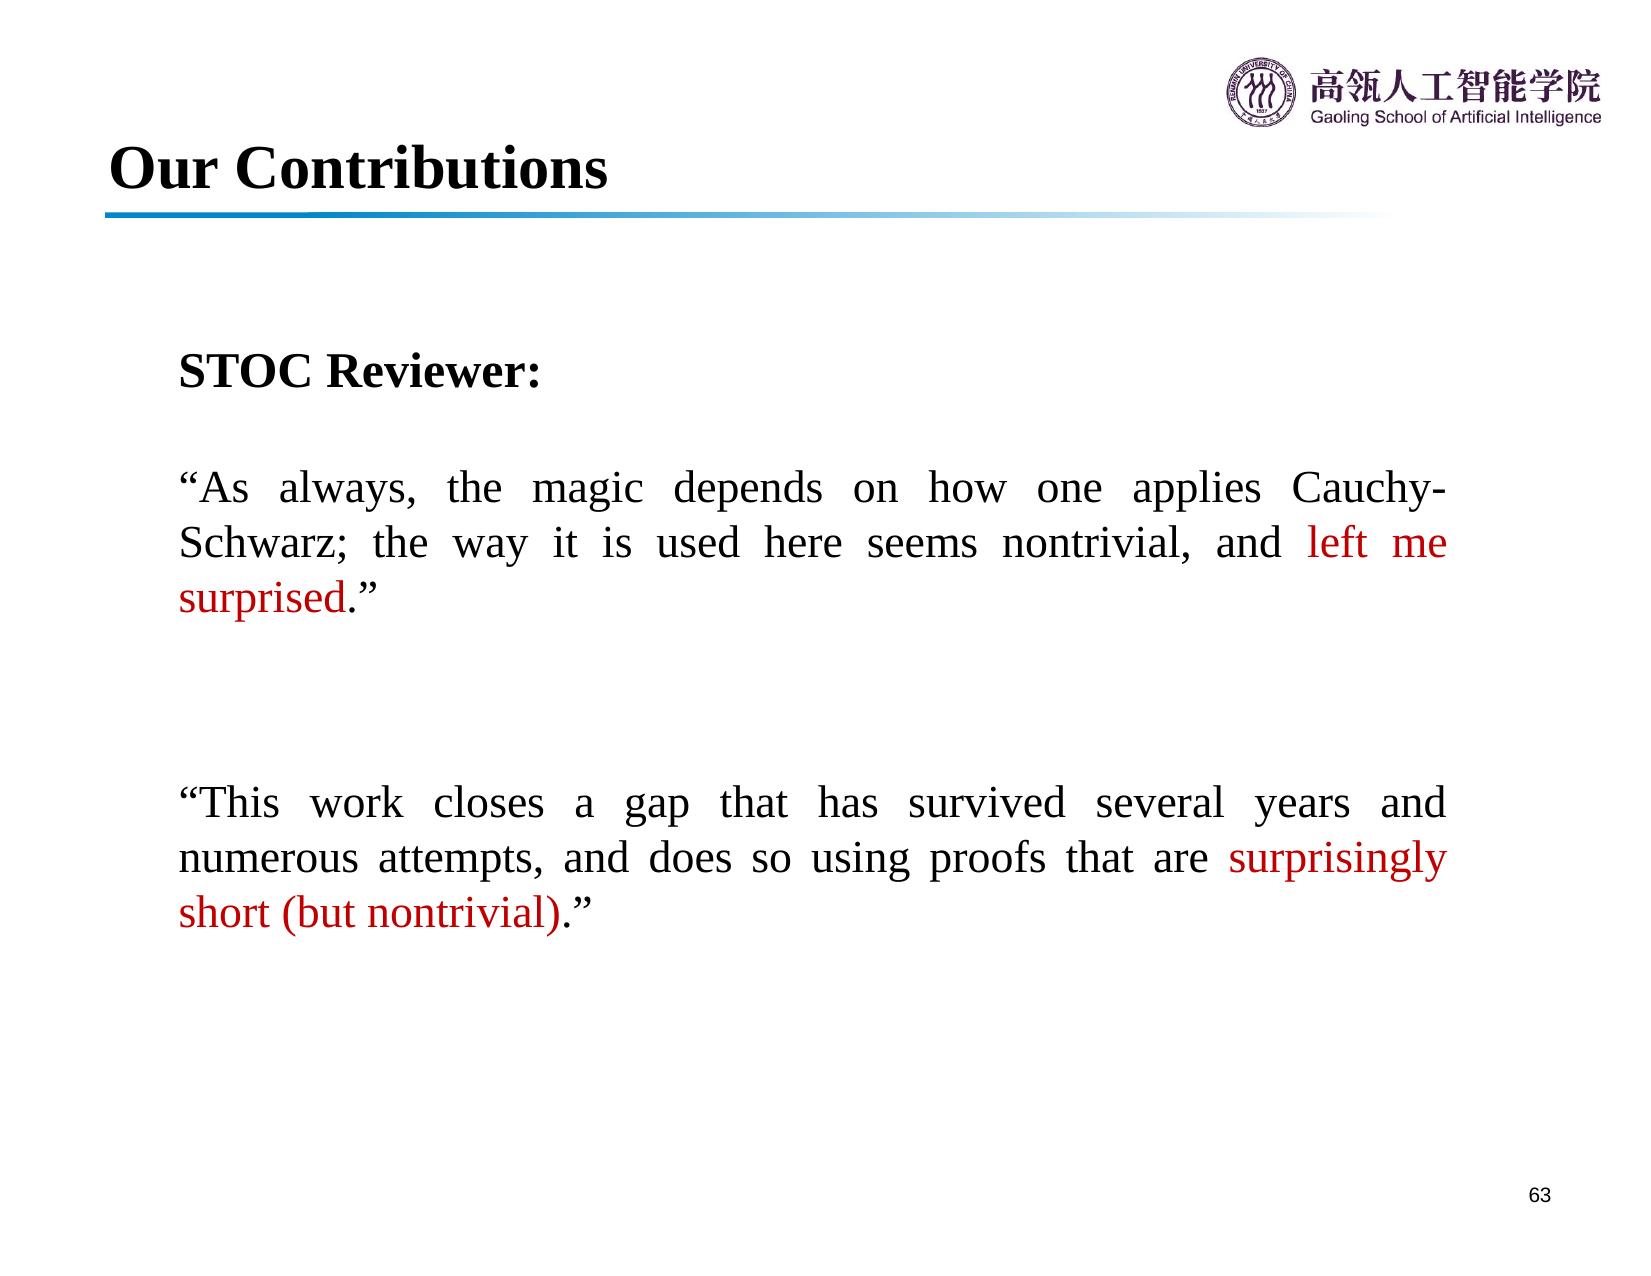

Our Contributions

STOC Reviewer:
“As always, the magic depends on how one applies Cauchy-Schwarz; the way it is used here seems nontrivial, and left me surprised.”
“This work closes a gap that has survived several years and numerous attempts, and does so using proofs that are surprisingly short (but nontrivial).”